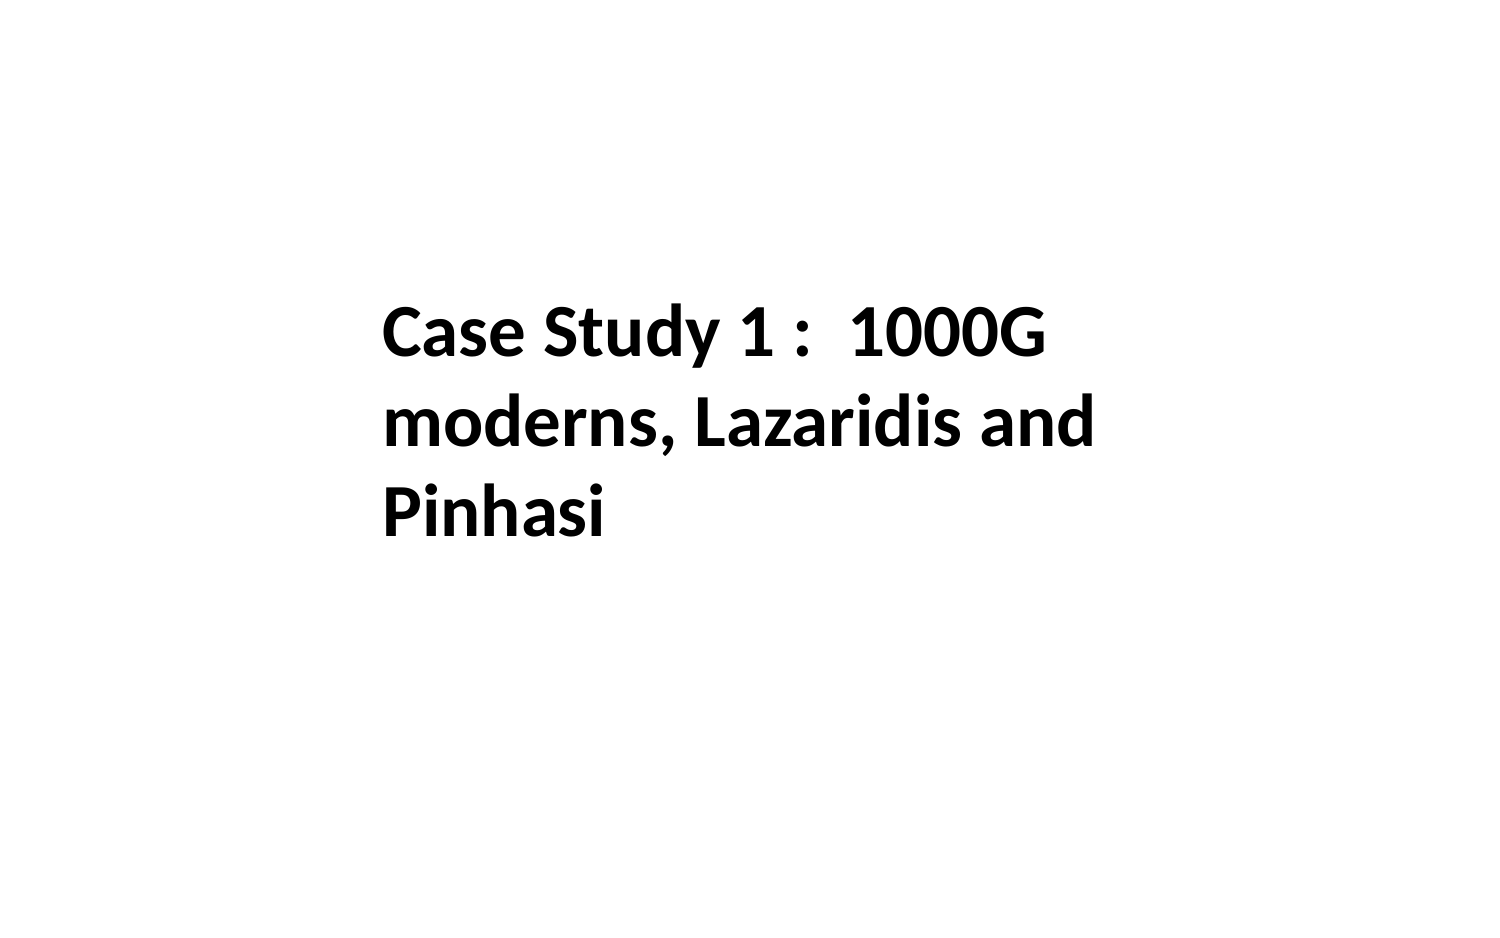

Case Study 1 :  1000G moderns, Lazaridis and Pinhasi